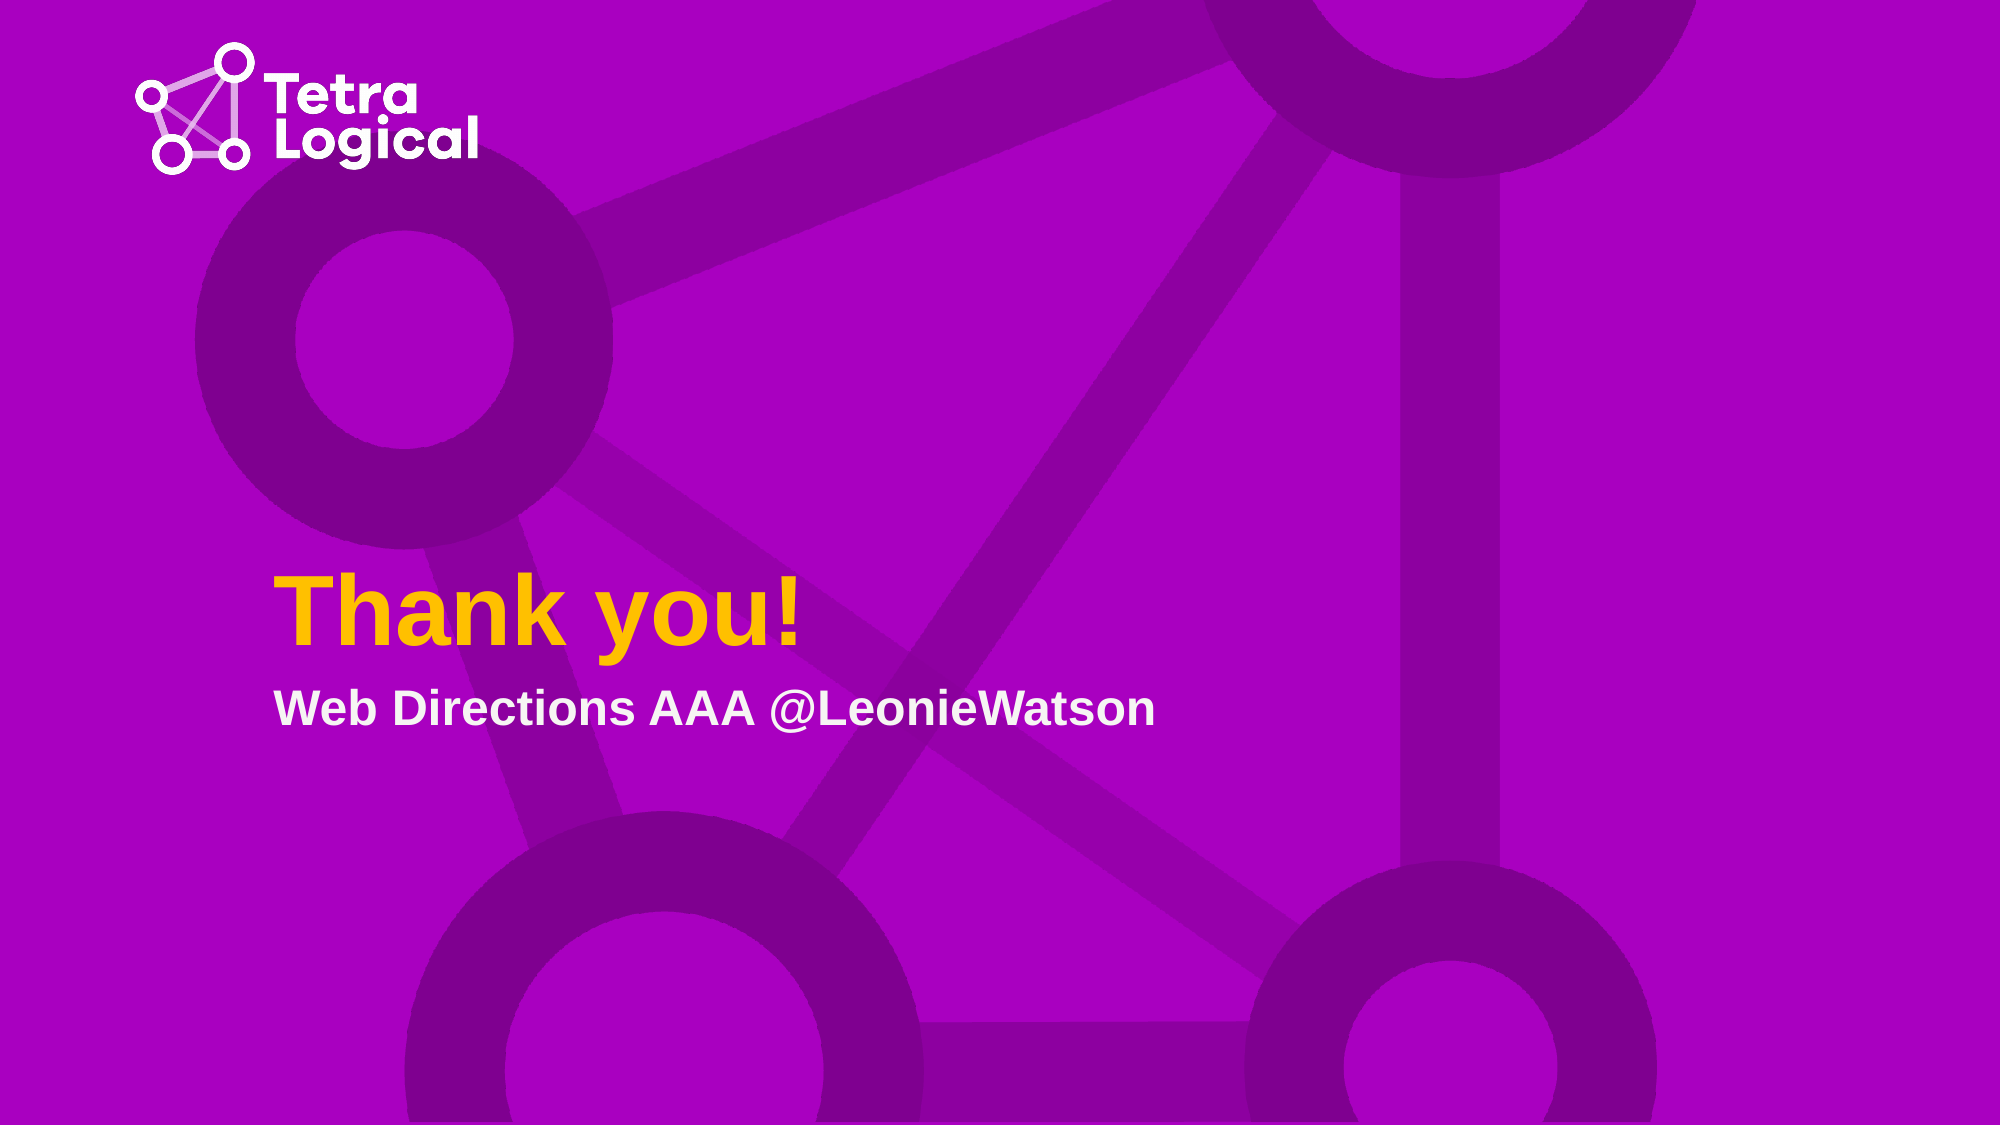

# Thank you!
Web Directions AAA @LeonieWatson